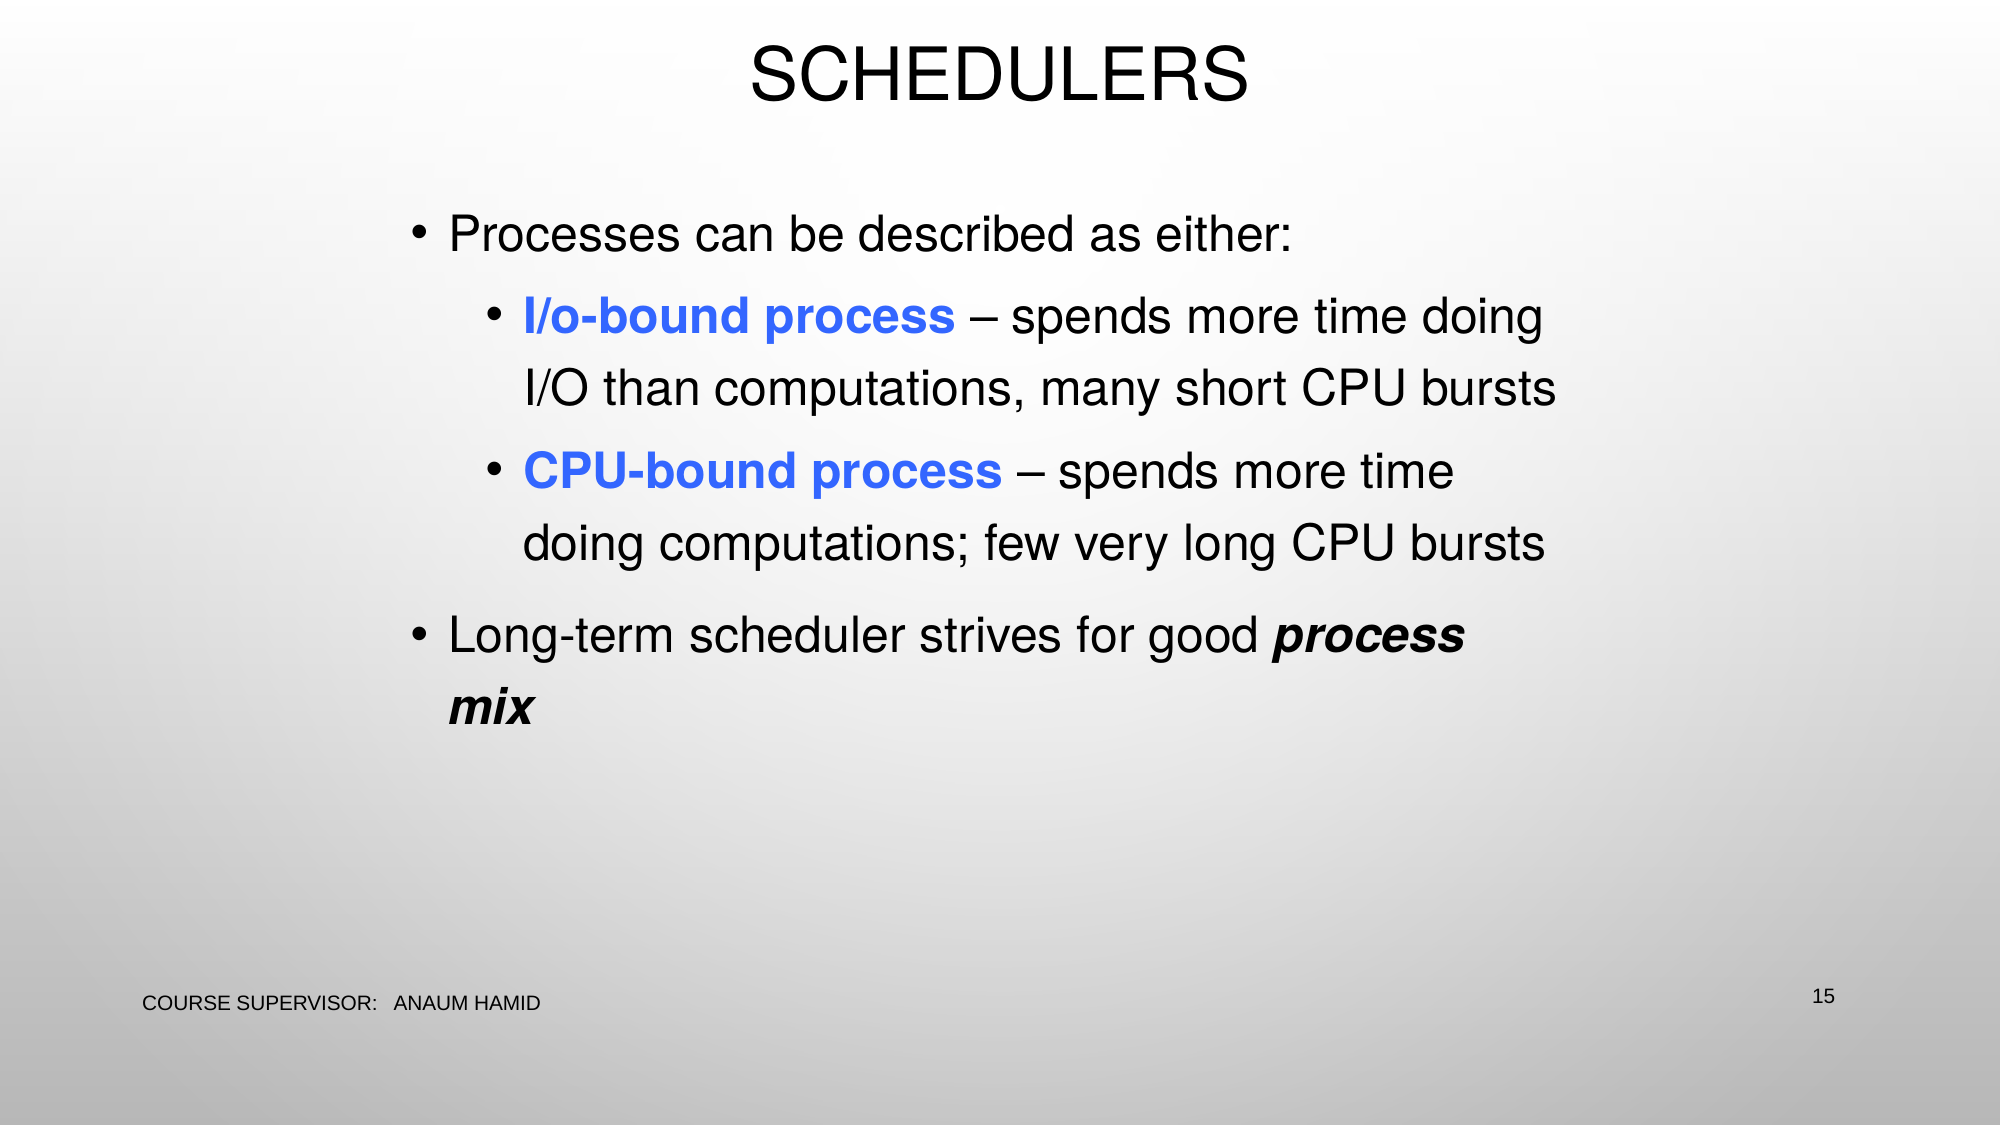

# SCHEDULERS
Processes can be described as either:
I/o-bound process – spends more time doing I/O than computations, many short CPU bursts
CPU-bound process – spends more time doing computations; few very long CPU bursts
Long-term scheduler strives for good process mix

COURSE SUPERVISOR:   ANAUM HAMID
15